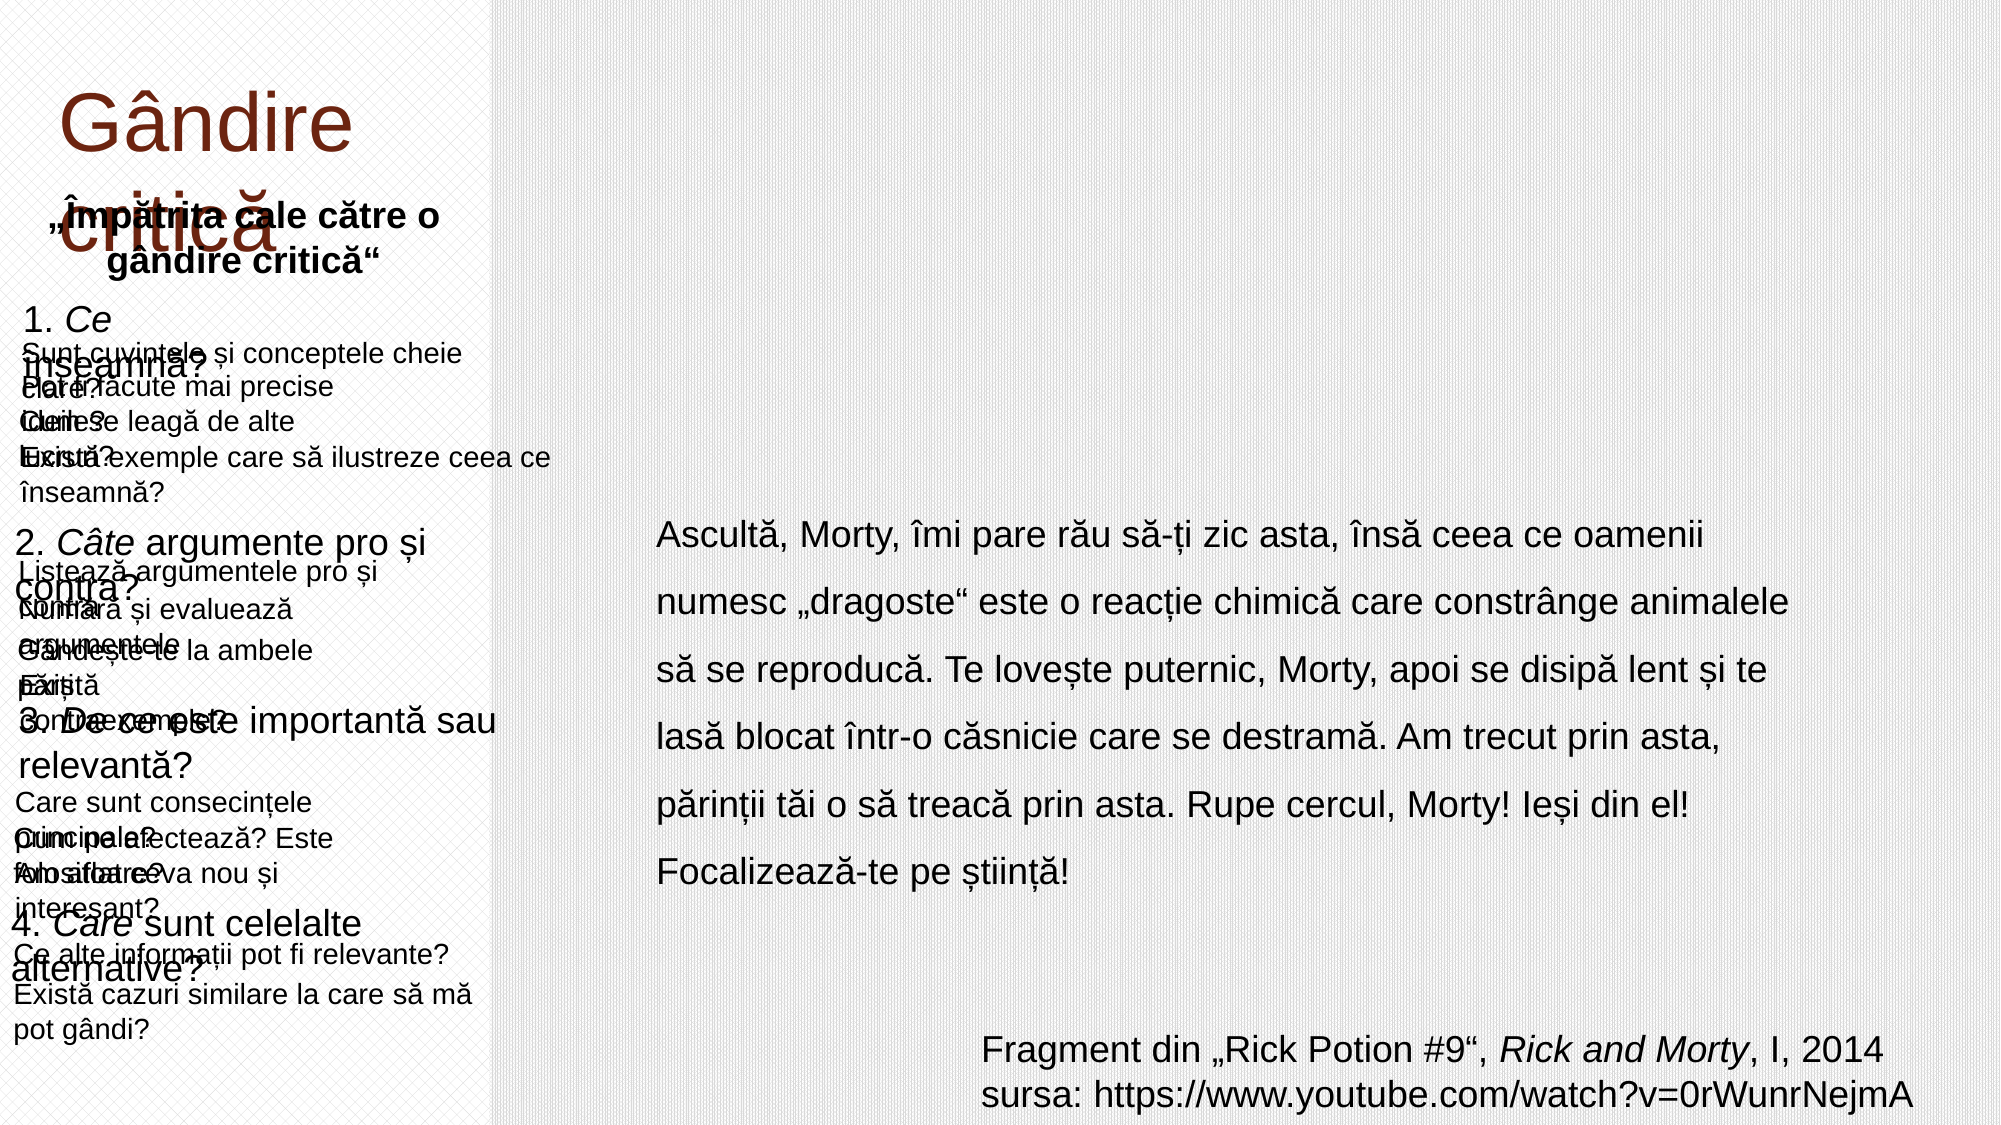

Iar acum, soviticii înșiși pare să fi ajuns, într-un mod limitat, să înțeleagă importanța libertății. De la Moscova auzim despre o nouă politică de reforme și deschidere. Au fost eliberați câțiva prizonieri politici. Nu mai sunt blocate anumite posturi de radio străine. Li s-au permis unor companii economice să opereze cu mai multă libertate față de controlul statului. Sunt acestea începuturile unor schimbări profunde în statul Sovietic? Sau sunt doar niște gesturi de fațadă, care intenționează să creeze sperațe false în Occident sau să întărească sistemul soviectic fără să-l schimbe? Salutăm schimbarea și deschiderea, căci credem că libertatea și securitatea merg împreună, iar creșterea libertății umane nu poate decât să întărească premisele păcii în lume. Există un semn pe care sovieticii îl pot face și care ar fi de necontestat, care ar avansa imens premisele libertății și păcii. Domnule secretar general Gorbaciov, dacă vreți pace, dacă vreți prosperitate pentru Uniunea Sovietică și Europa de Est, dacă vreți liberalizare, veniți la această poartă! Domnule Gorbaciov, deschideți această poartă! Domnue Gorbaciov, dărâmați acest zid!
Ronald Reagan, „Berlin Wall Speech“, Berlinul de Vest, 12 iunie 1987
sursa: https://www.reaganfoundation.org/library-museum/permanent-exhibitions/berlin-wall/from-the-archives/president-reagans-address-at-the-brandenburg-gate/

Gândire critică
„Împătrita cale către o gândire critică“
1. Ce înseamnă?
Sunt cuvintele și conceptele cheie clare?
Pot fi făcute mai precise ideile?
Cum se leagă de alte lucruri?
Există exemple care să ilustreze ceea ce înseamnă?
Ascultă, Morty, îmi pare rău să-ți zic asta, însă ceea ce oamenii numesc „dragoste“ este o reacție chimică care constrânge animalele să se reproducă. Te lovește puternic, Morty, apoi se disipă lent și te lasă blocat într-o căsnicie care se destramă. Am trecut prin asta, părinții tăi o să treacă prin asta. Rupe cercul, Morty! Ieși din el! Focalizează-te pe știință!
2. Câte argumente pro și contra?
Listează argumentele pro și contra
Numără și evaluează argumentele
Gândește-te la ambele părți
Există contraexemple?
3. De ce este importantă sau relevantă?
Care sunt consecințele principale?
Cum ne afectează? Este folositoare?
Am aflat ceva nou și interesant?
4. Care sunt celelalte alternative?
Ce alte informații pot fi relevante?
Există cazuri similare la care să mă pot gândi?
Fragment din „Rick Potion #9“, Rick and Morty, I, 2014
sursa: https://www.youtube.com/watch?v=0rWunrNejmA
A gândi și a scrie clar
Maxime
| Cantitate | Calitate | Relație | Modalitate |
| --- | --- | --- | --- |
| Fii cât mai informativ cu putință față de scop. Nu fi mai informativ decât este necesar. | Nu susține ceva ce crezi că este fals. Nu susține ceva pentru care nu ai destule evidențe. | Ceea ce enunți trebuie să fie relevant față de scop. | Ceea ce enunți trebuie să fie cât mai transparent, adică: evită expresiile obscure evită ambiguitatea evită limbajul pretențios fii ordonat în expunere. |
Sensul literal (denotativ)
Sensul figurat (conotativ)

Implicatura convențională
Implicatura conversațională